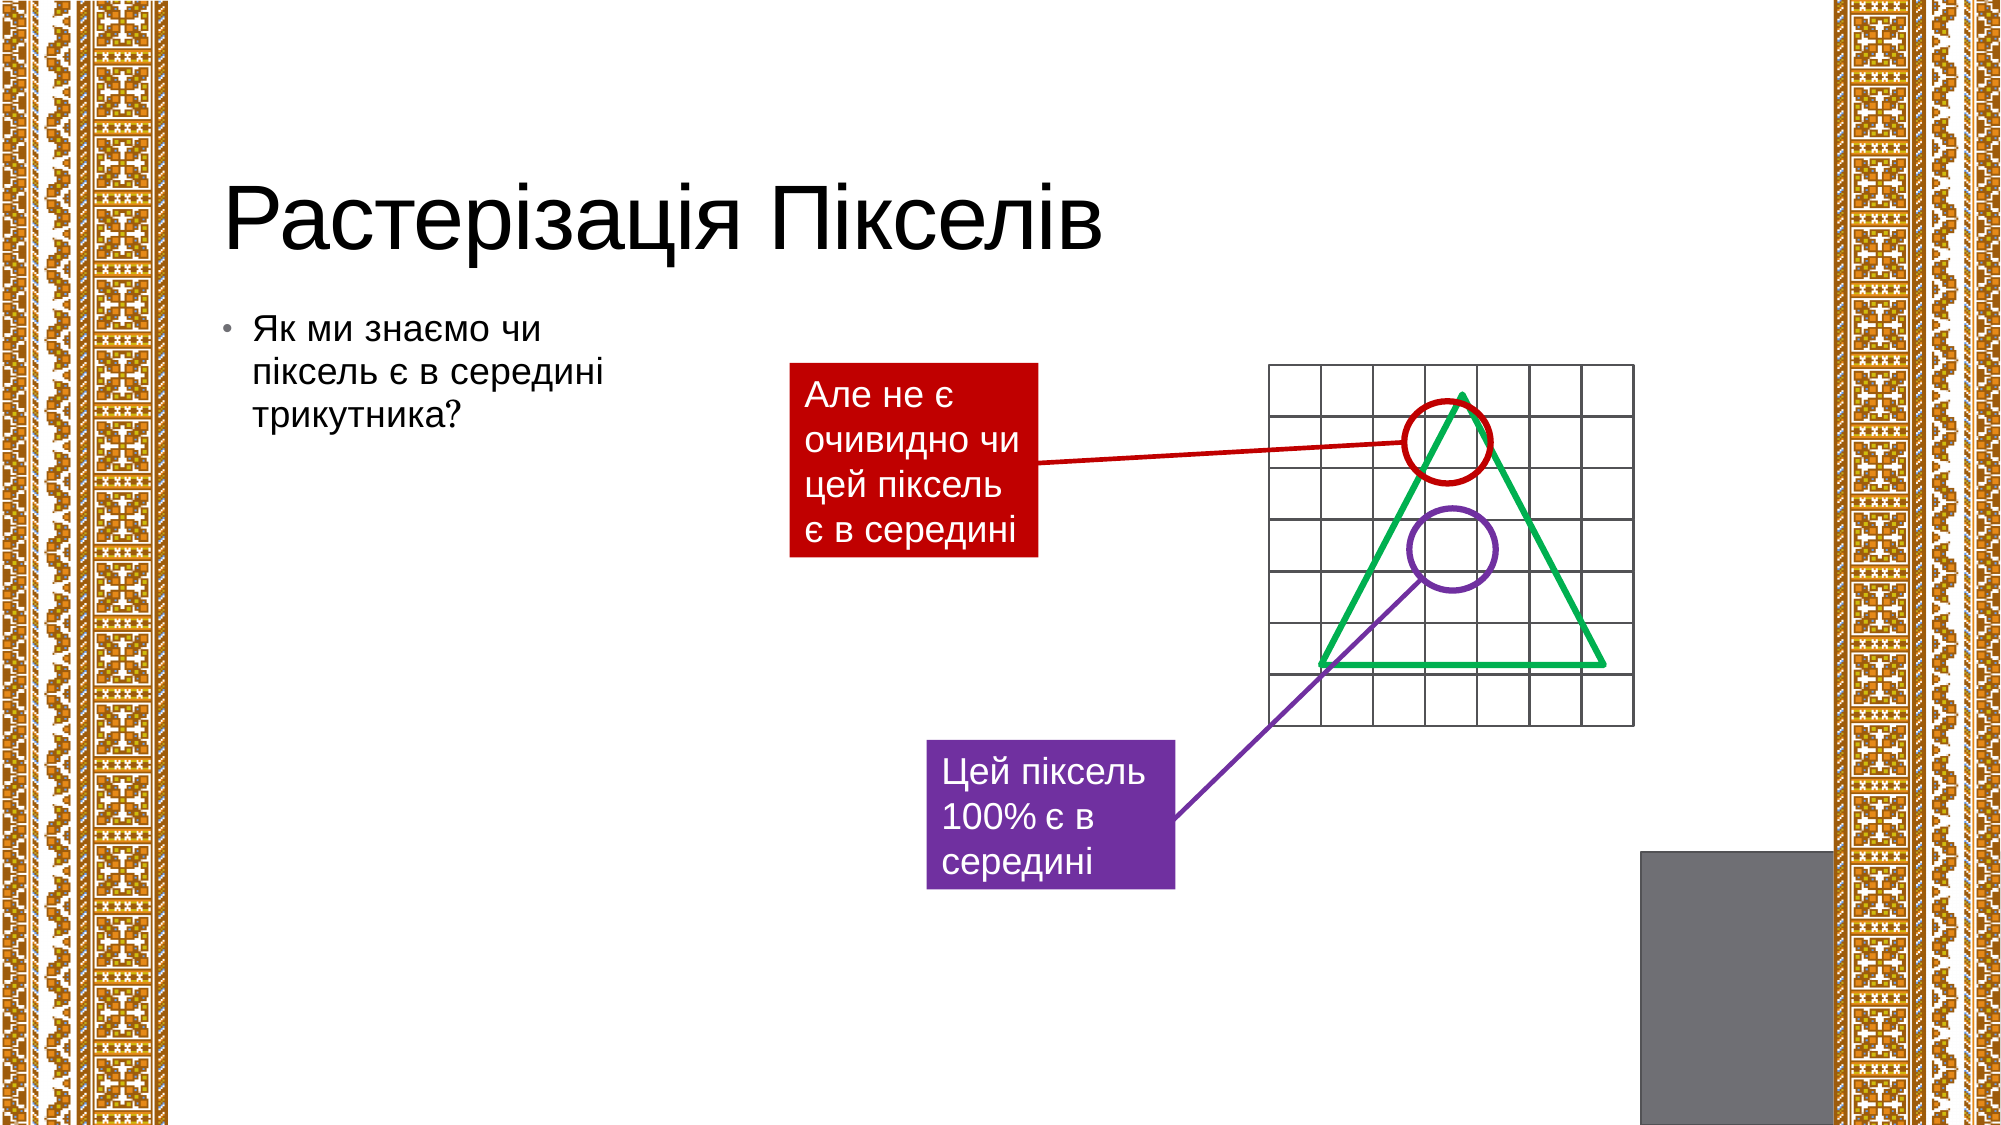

# Растерізація Пікселів
Як ми знаємо чи піксель є в середині трикутника?
Але не є очивидно чи цей піксель є в середині

Цей піксель 100% є в середині